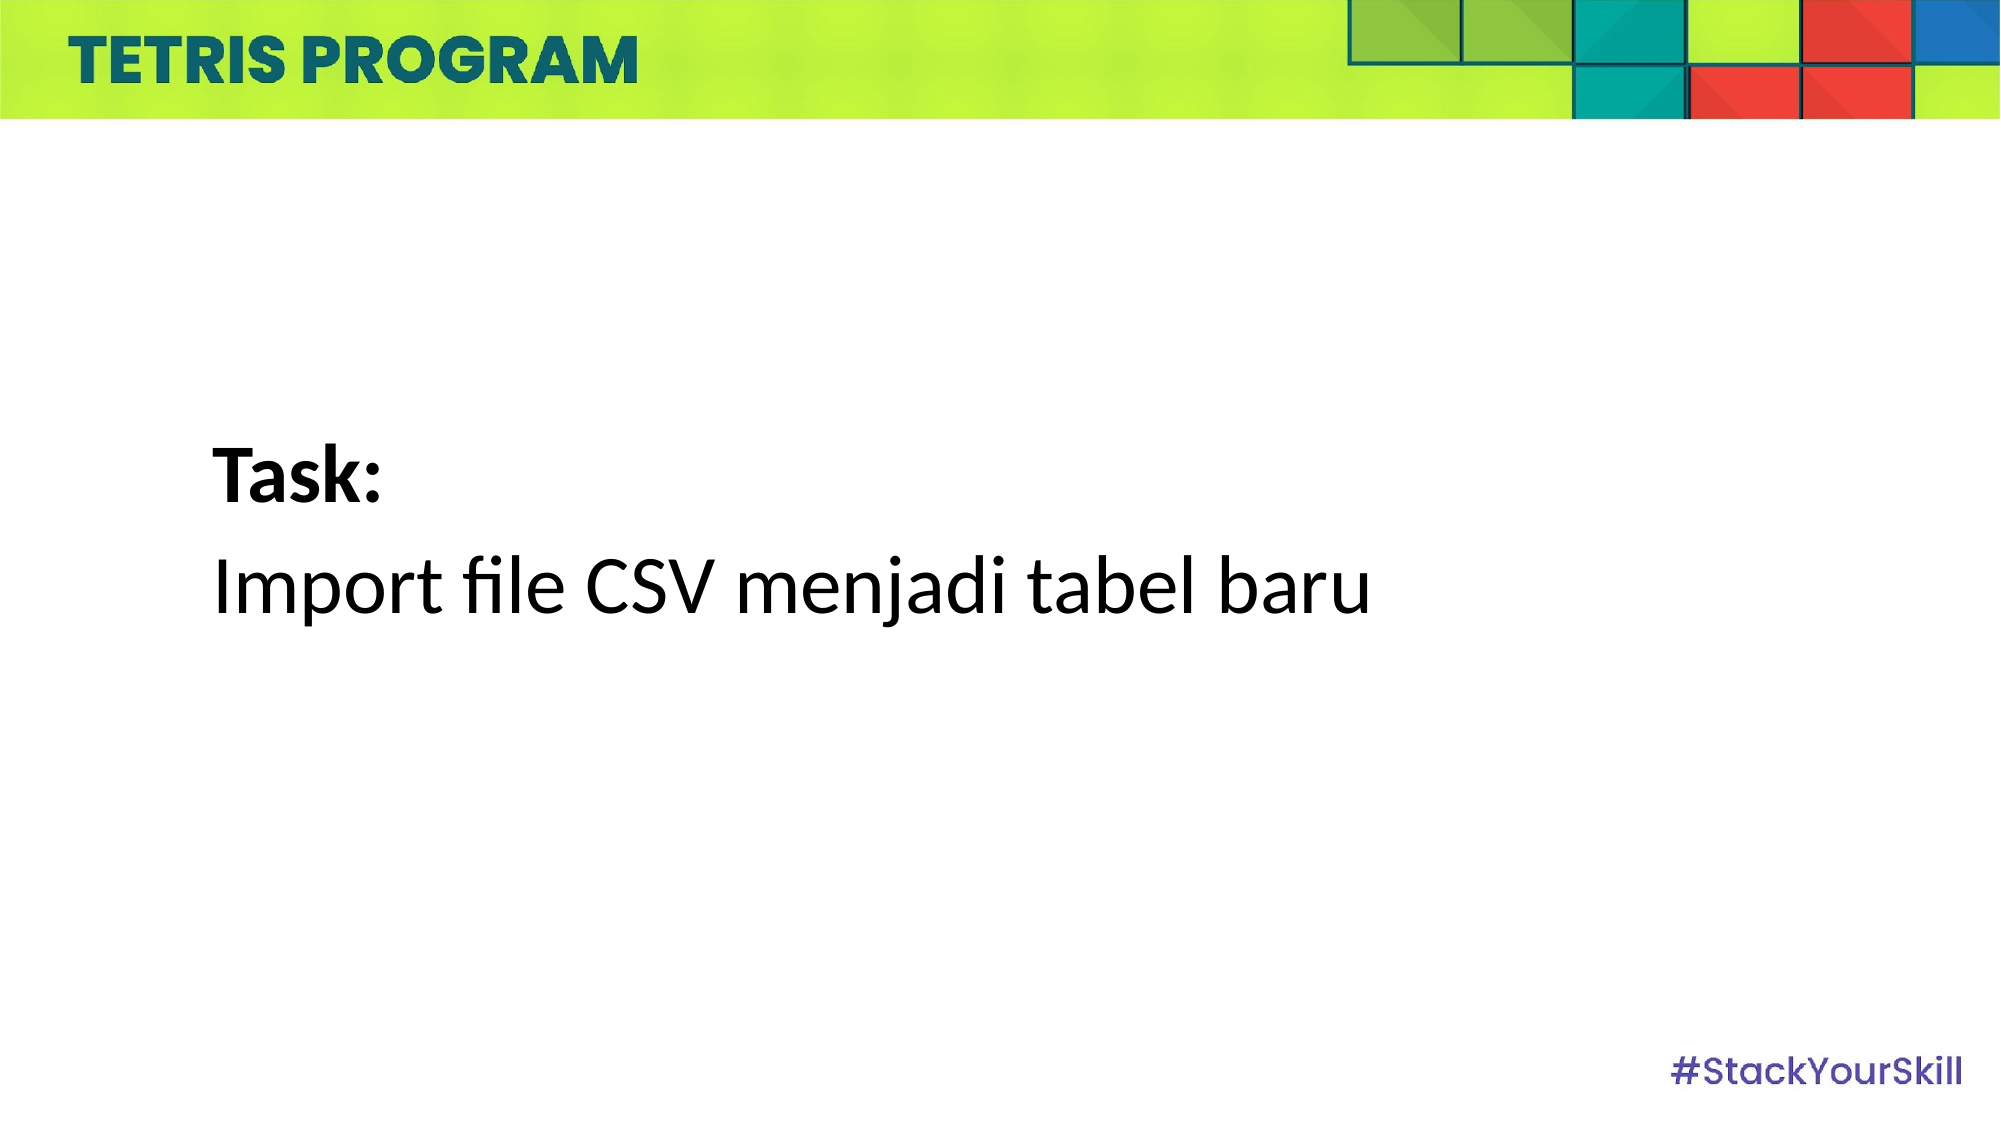

Task:
Import file CSV menjadi tabel baru